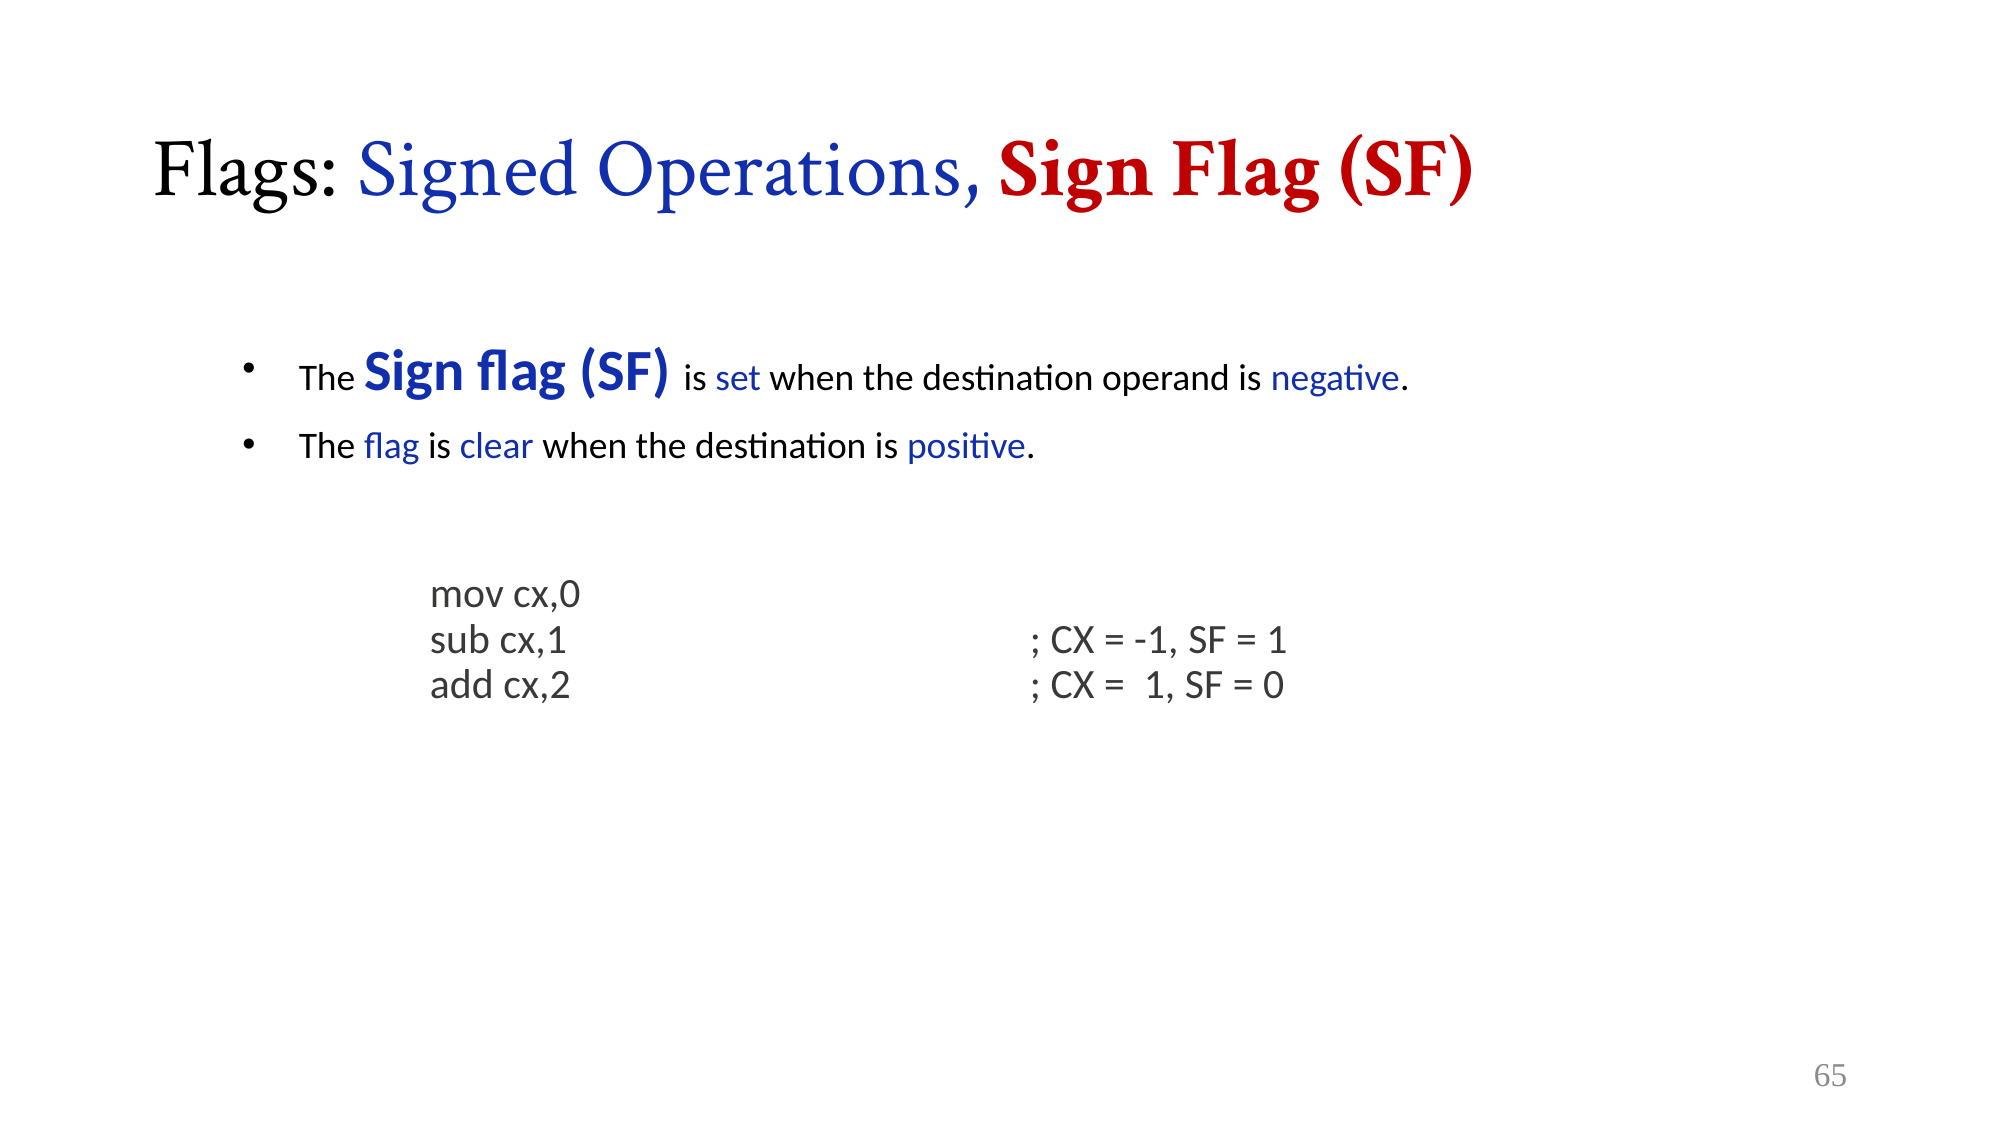

# Flags: Signed Operations, Sign Flag (SF)
The Sign flag (SF) is set when the destination operand is negative.
The flag is clear when the destination is positive.
mov cx,0
sub cx,1 	; CX = -1, SF = 1
add cx,2 	; CX =  1, SF = 0
65